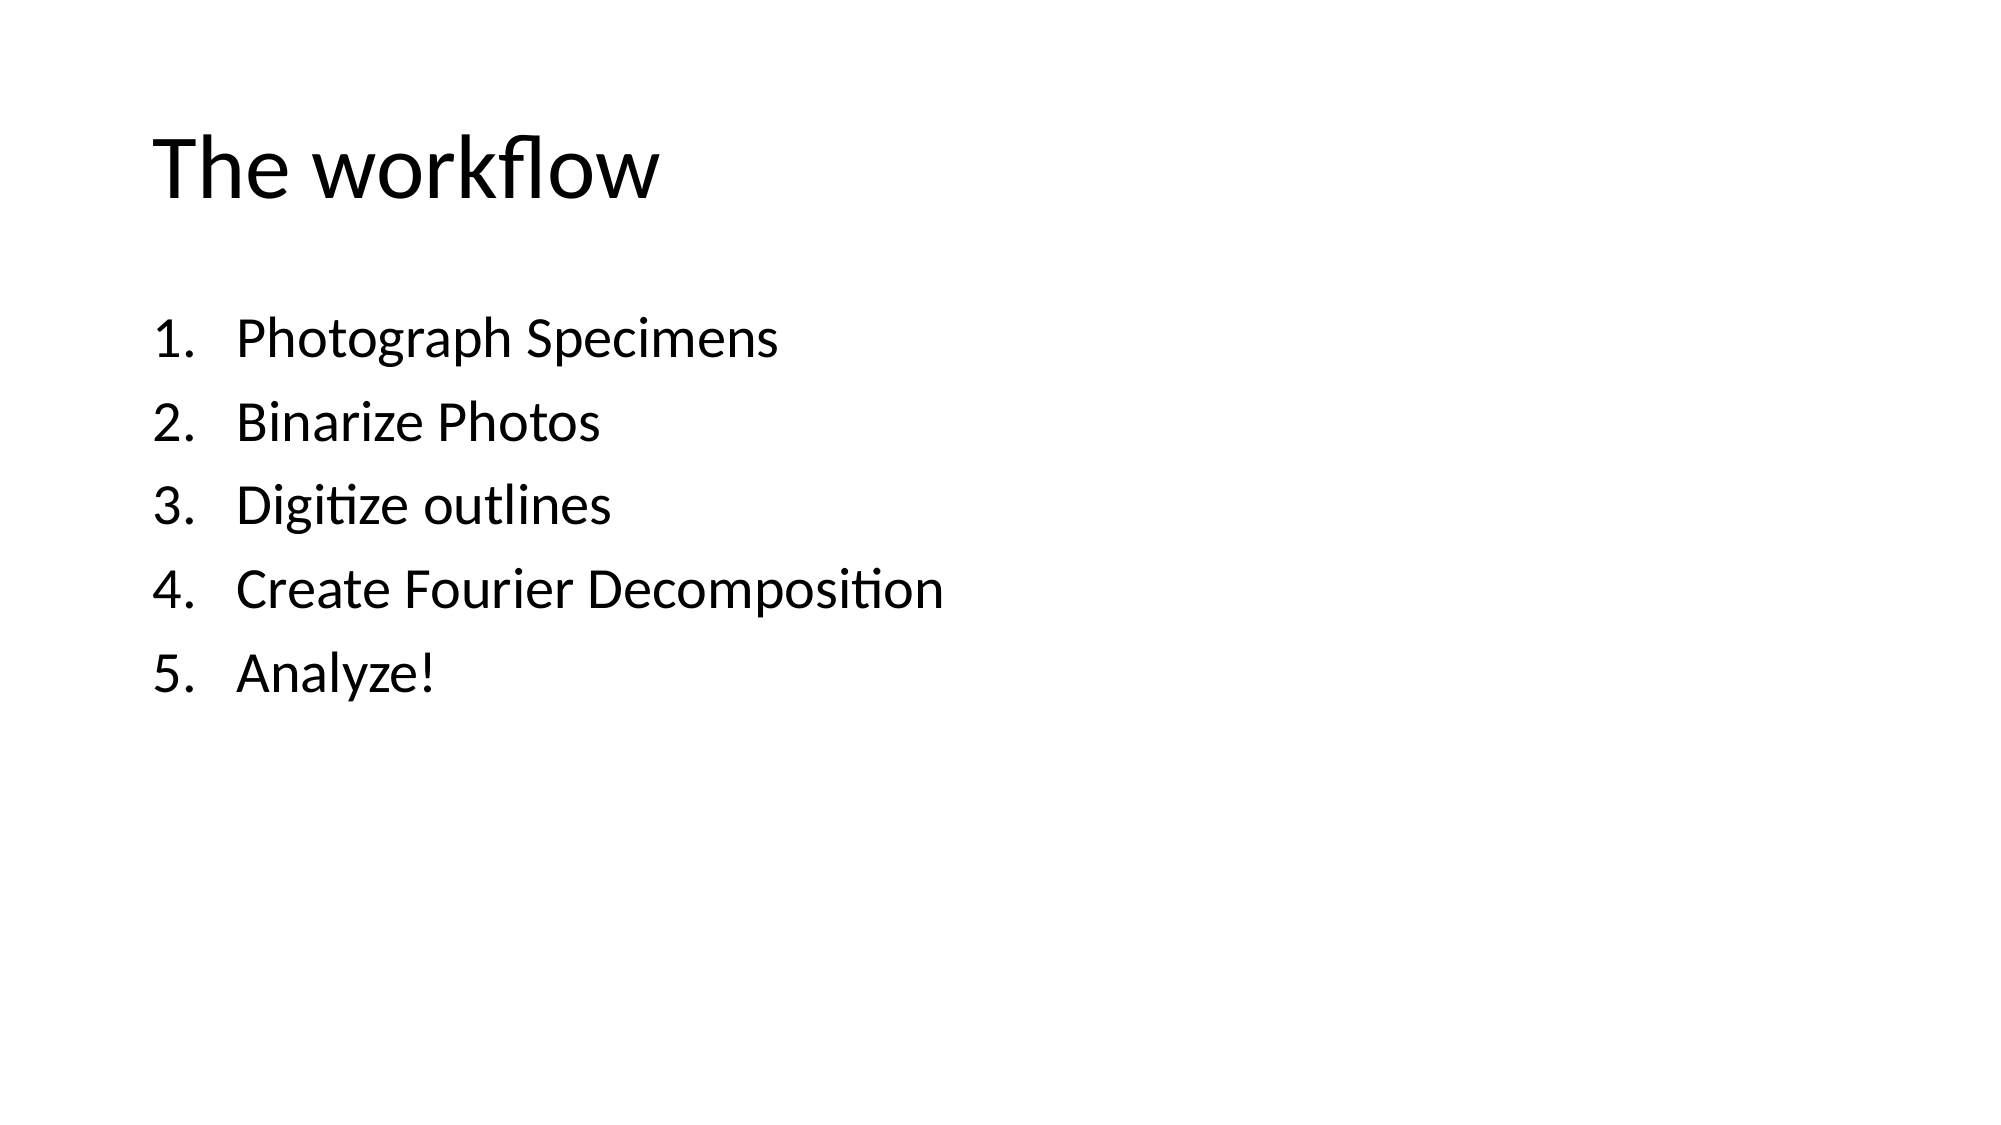

# The workflow
Photograph Specimens
Binarize Photos
Digitize outlines
Create Fourier Decomposition
Analyze!